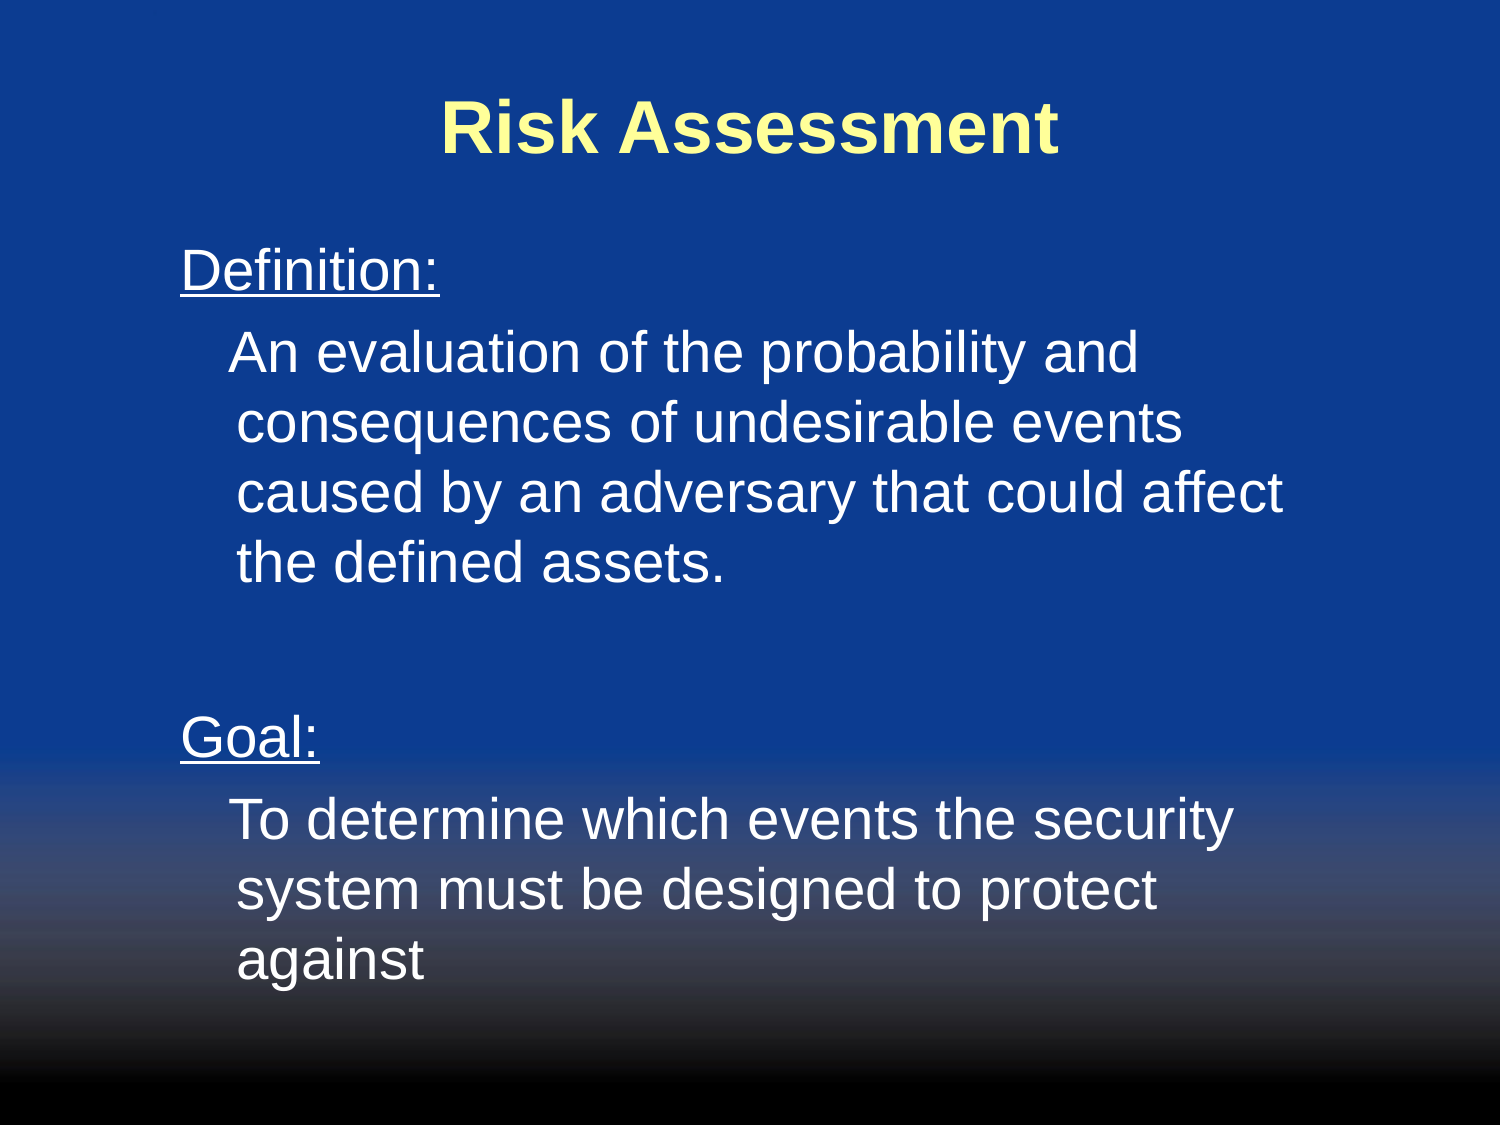

# Risk Assessment
Definition:
   An evaluation of the probability and consequences of undesirable events caused by an adversary that could affect the defined assets.

Goal:
   To determine which events the security system must be designed to protect against